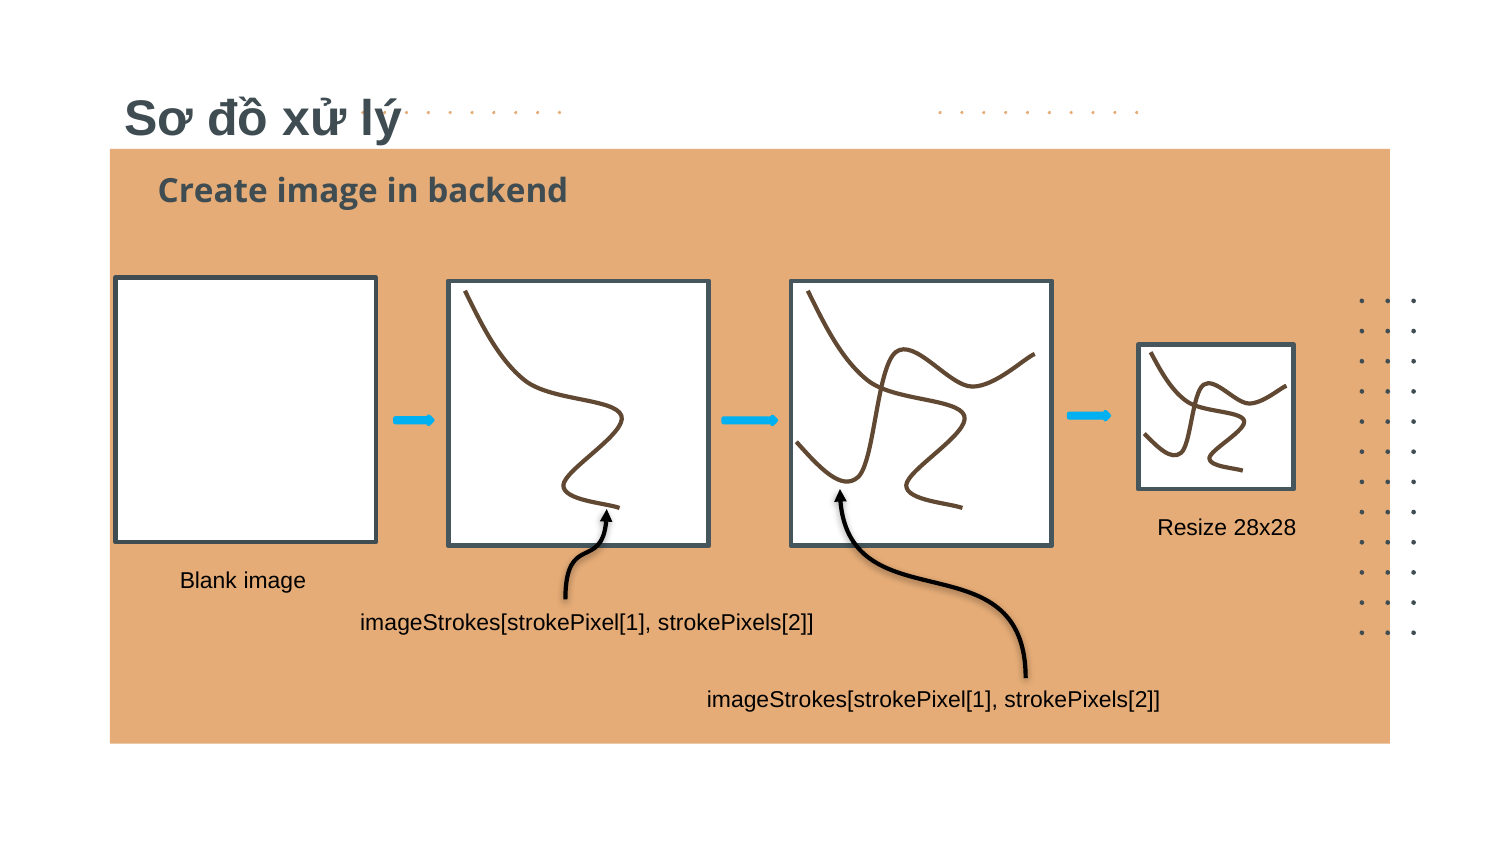

Sơ đồ xử lý

 Create image in backend

Resize 28x28
Blank image
imageStrokes[strokePixel[1], strokePixels[2]]
imageStrokes[strokePixel[1], strokePixels[2]]